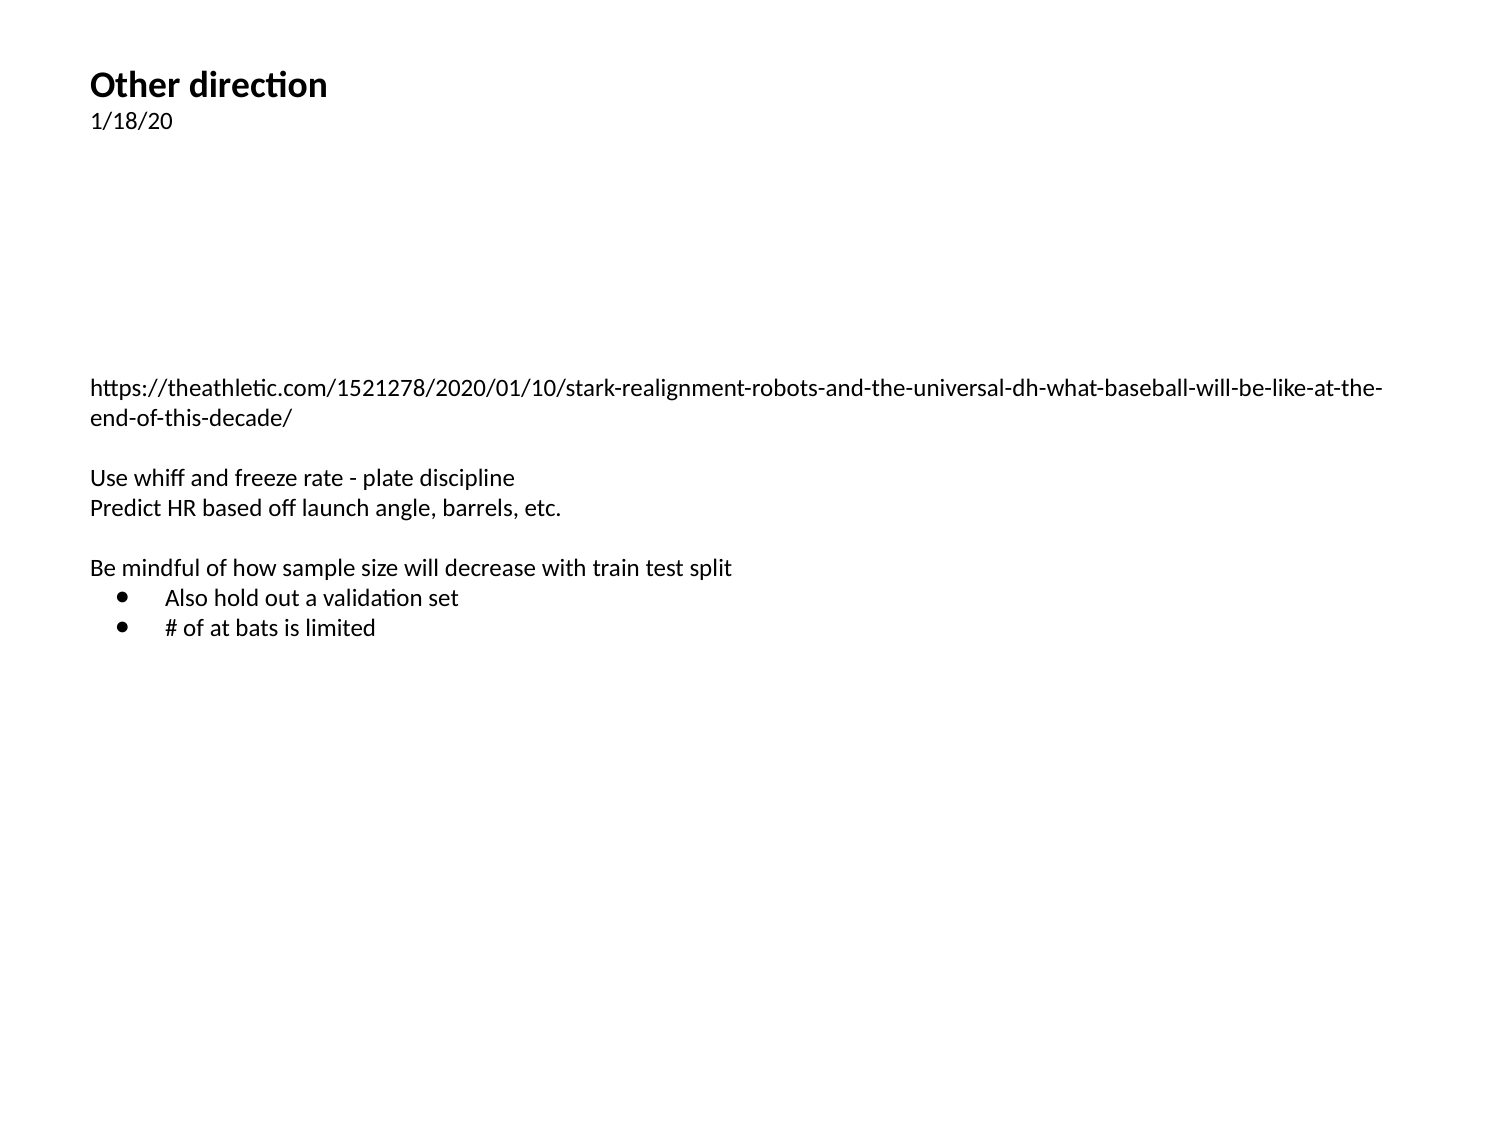

# Other direction
1/18/20
https://theathletic.com/1521278/2020/01/10/stark-realignment-robots-and-the-universal-dh-what-baseball-will-be-like-at-the-end-of-this-decade/

Use whiff and freeze rate - plate discipline
Predict HR based off launch angle, barrels, etc.

Be mindful of how sample size will decrease with train test split
Also hold out a validation set
# of at bats is limited